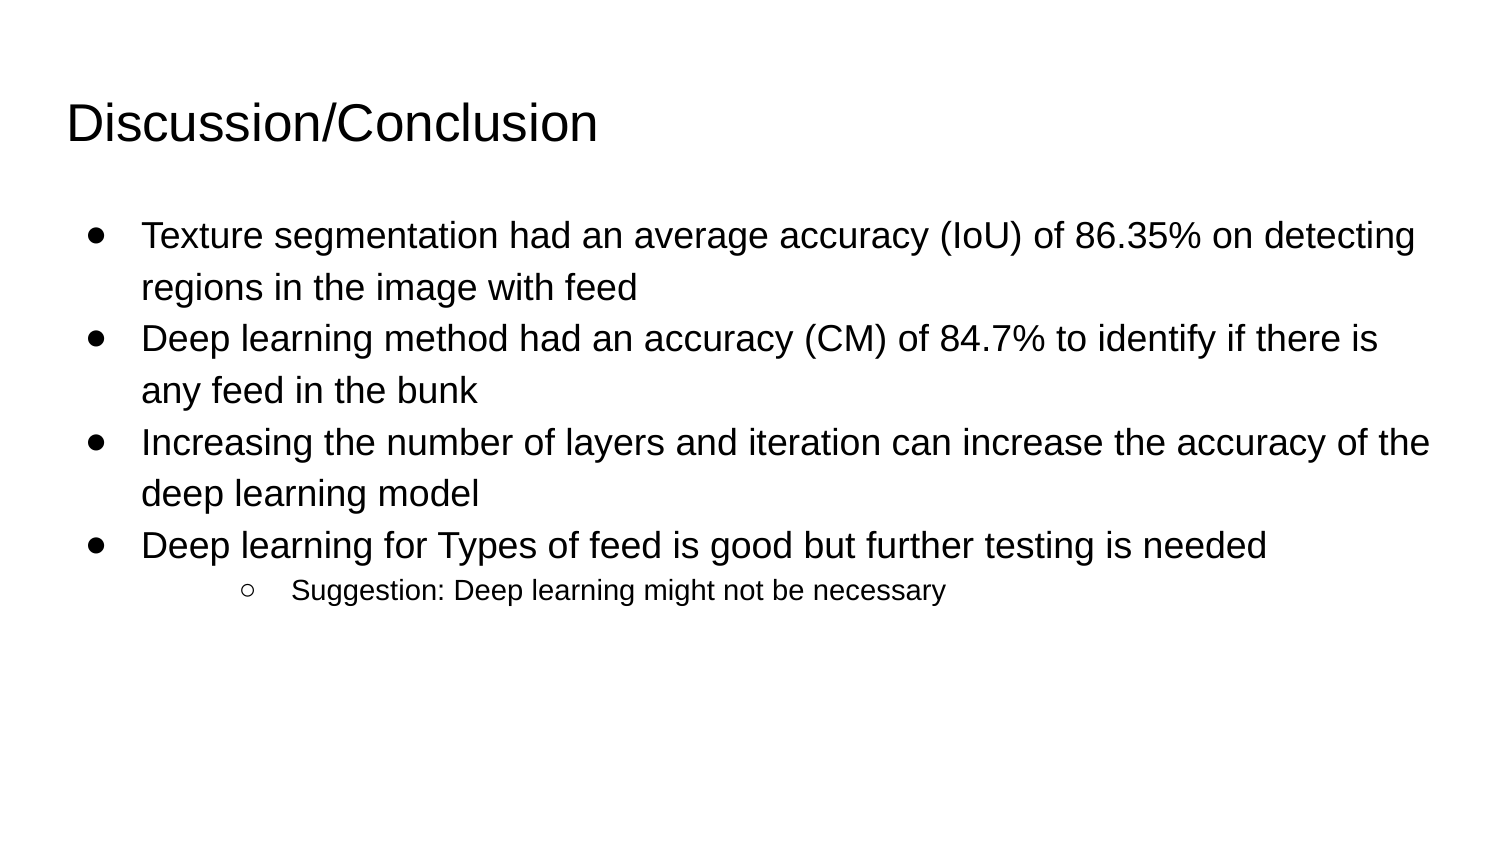

# Discussion/Conclusion
Texture segmentation had an average accuracy (IoU) of 86.35% on detecting regions in the image with feed
Deep learning method had an accuracy (CM) of 84.7% to identify if there is any feed in the bunk
Increasing the number of layers and iteration can increase the accuracy of the deep learning model
Deep learning for Types of feed is good but further testing is needed
Suggestion: Deep learning might not be necessary